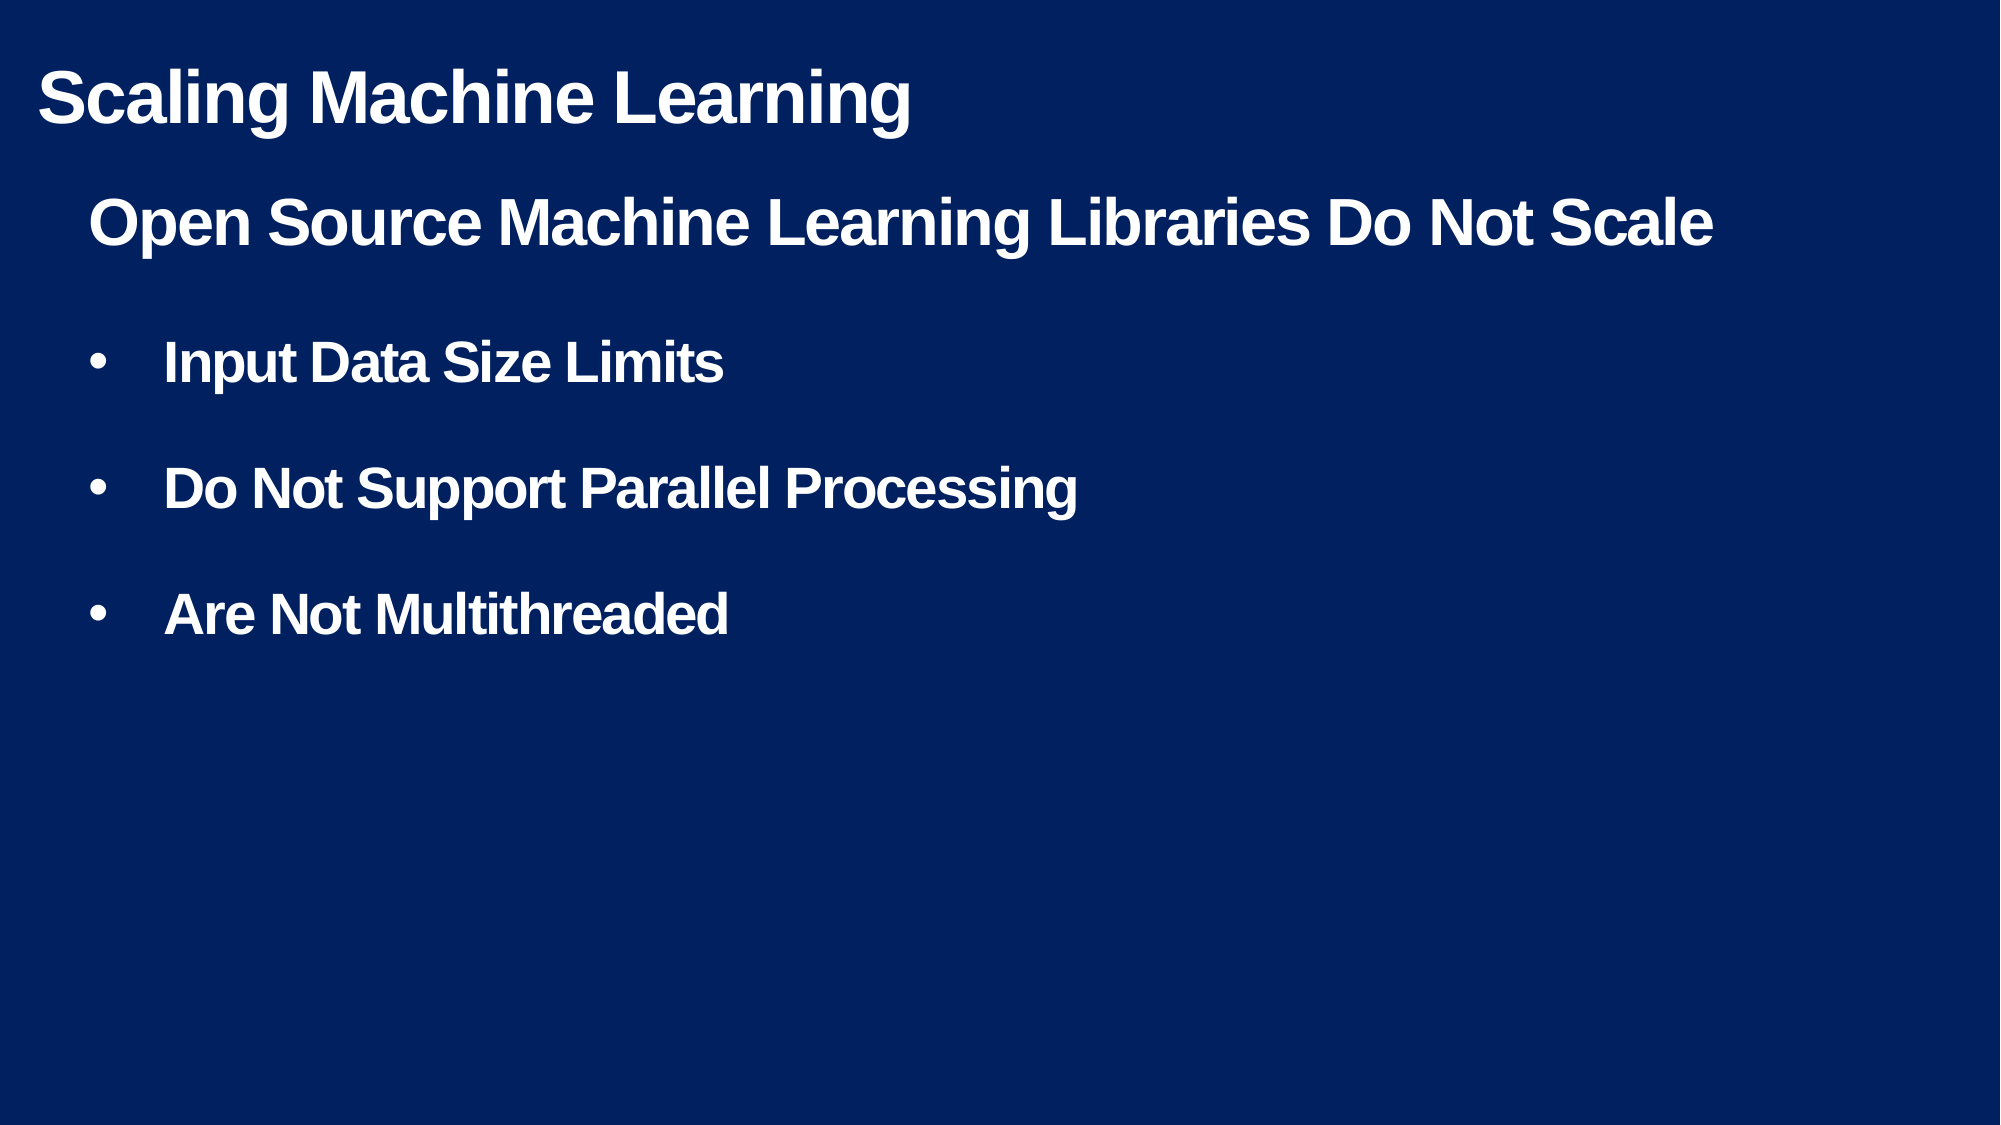

# Scaling Machine Learning
Open Source Machine Learning Libraries Do Not Scale

Input Data Size Limits

Do Not Support Parallel Processing

Are Not Multithreaded